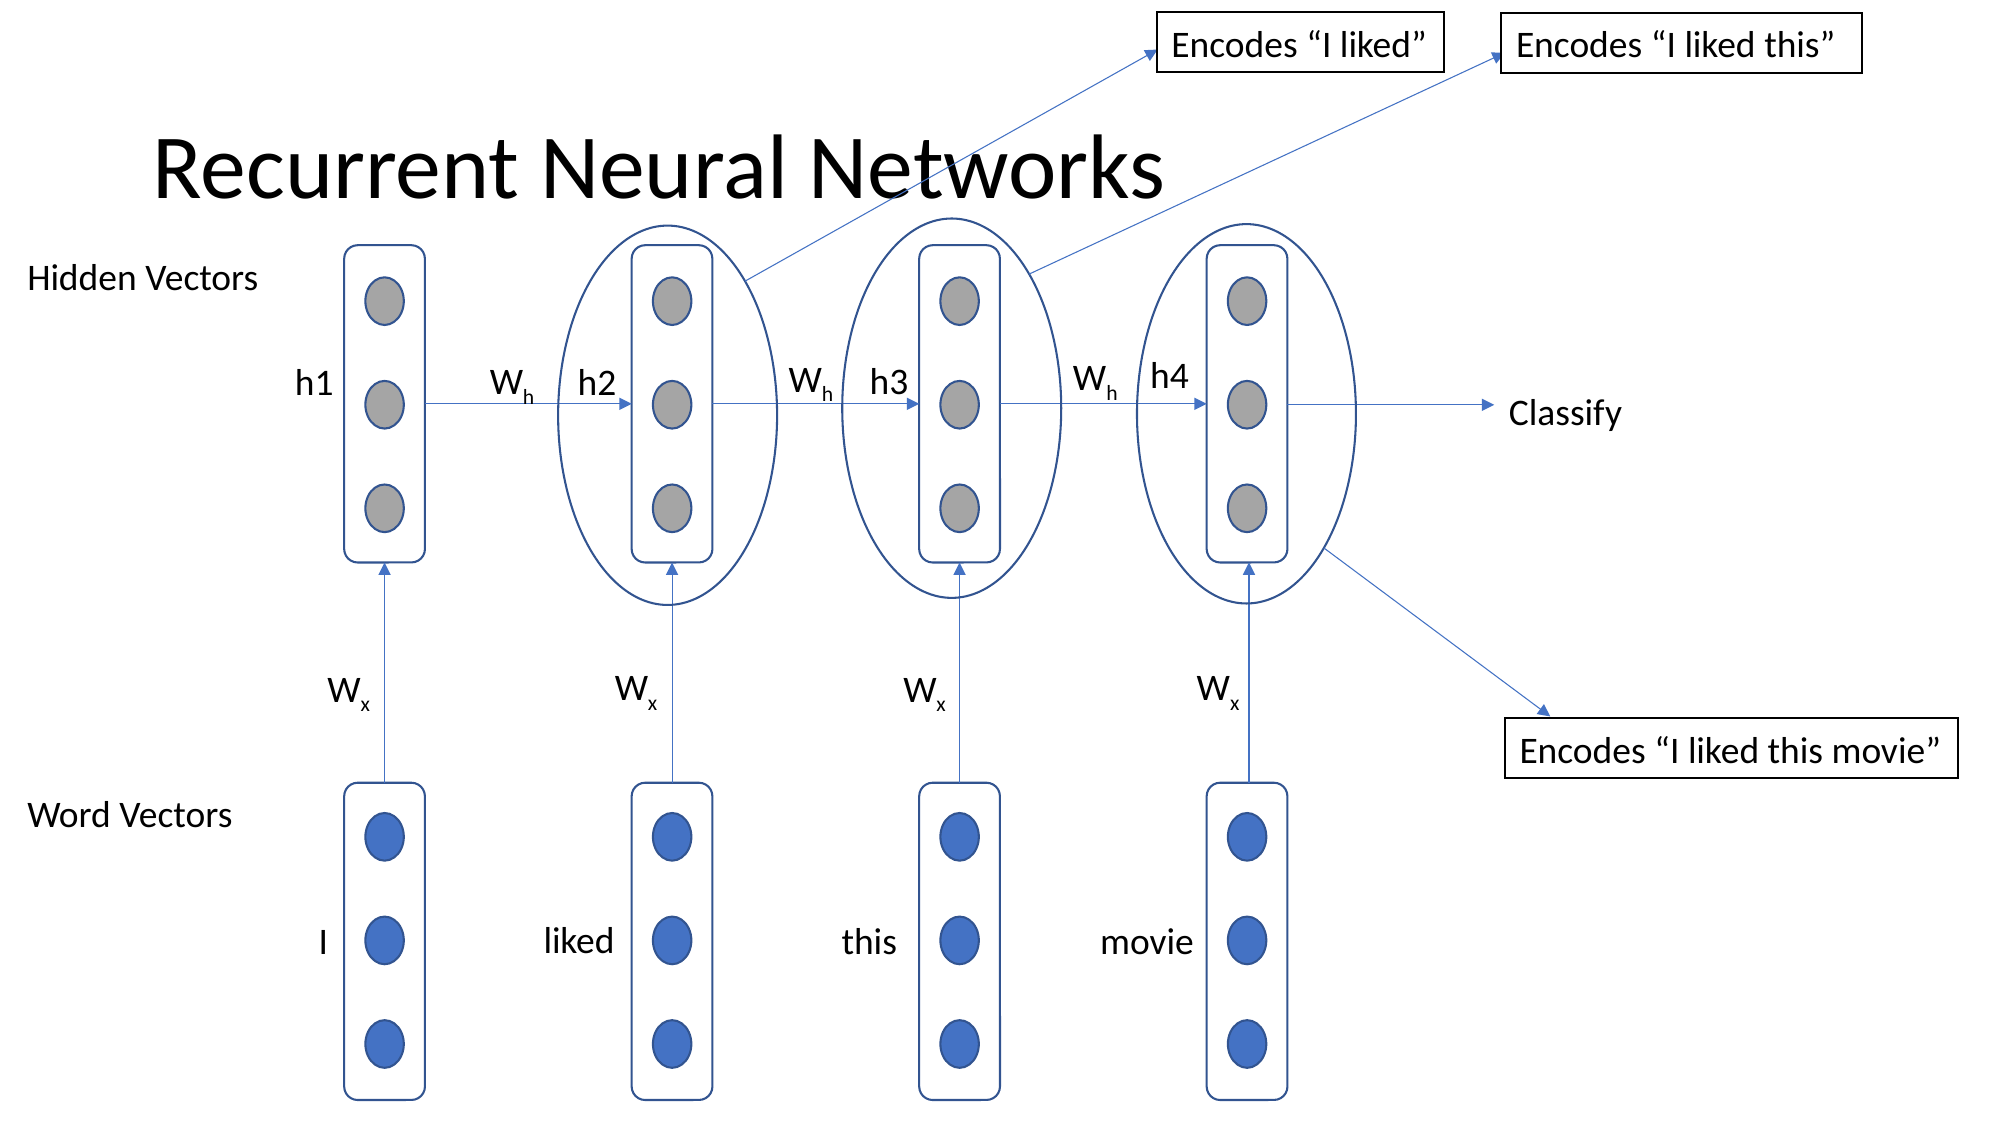

Encodes “I liked”
Encodes “I liked this”
# Recurrent Neural Networks

Hidden Vectors

h4
Wh
Wh
Wh
h3
h1
h2
Classify

Wx
Wx
Wx
Wx
Encodes “I liked this movie”
Word Vectors

liked
I
this
movie